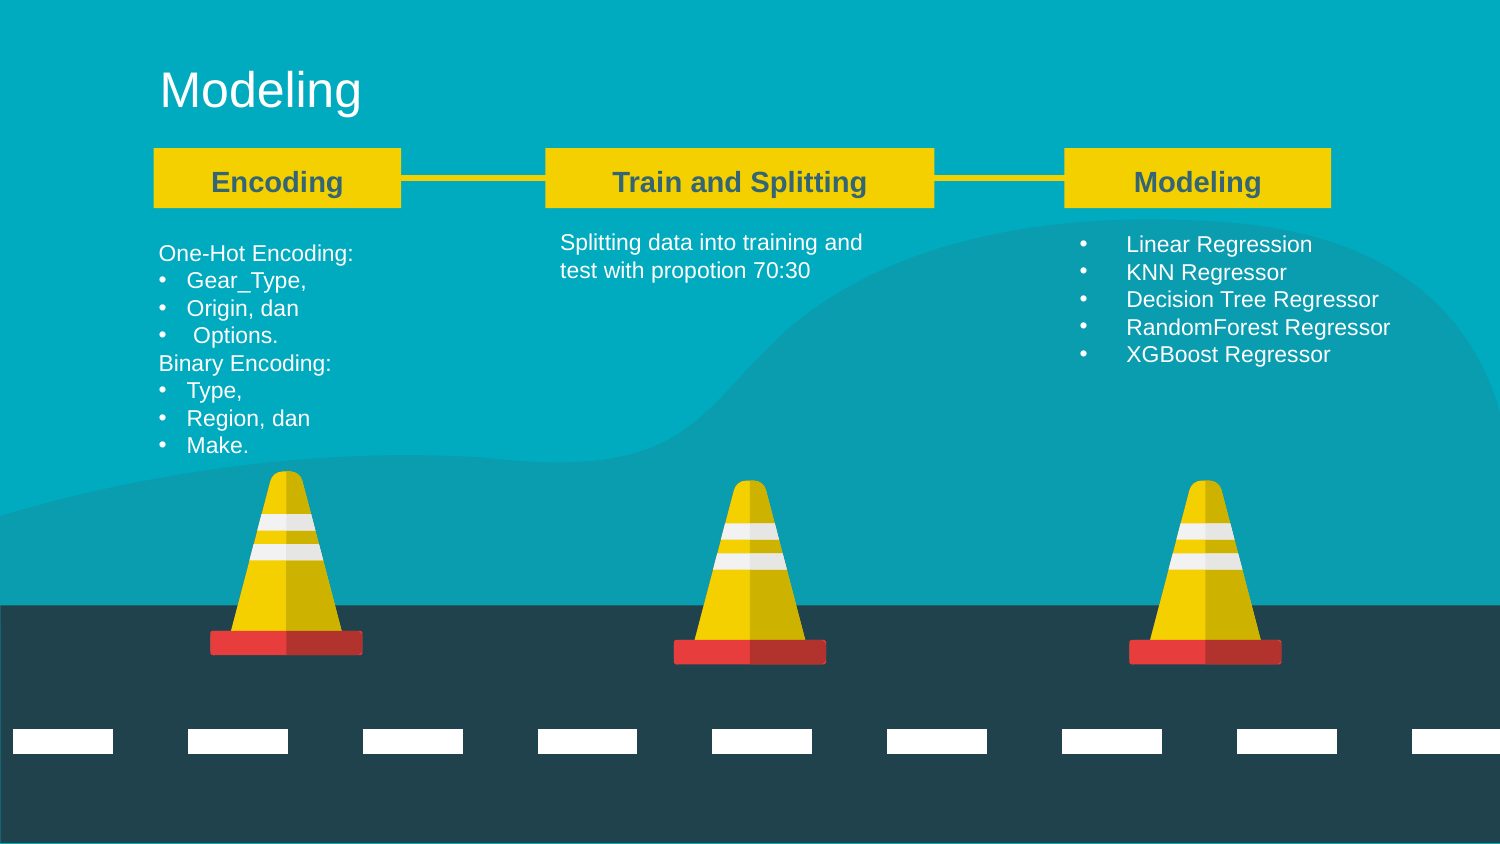

# Modeling
Encoding
Train and Splitting
Modeling
Splitting data into training and test with propotion 70:30

Linear Regression
KNN Regressor
Decision Tree Regressor
RandomForest Regressor
XGBoost Regressor

One-Hot Encoding:
Gear_Type,
Origin, dan
 Options.
Binary Encoding:
Type,
Region, dan
Make.